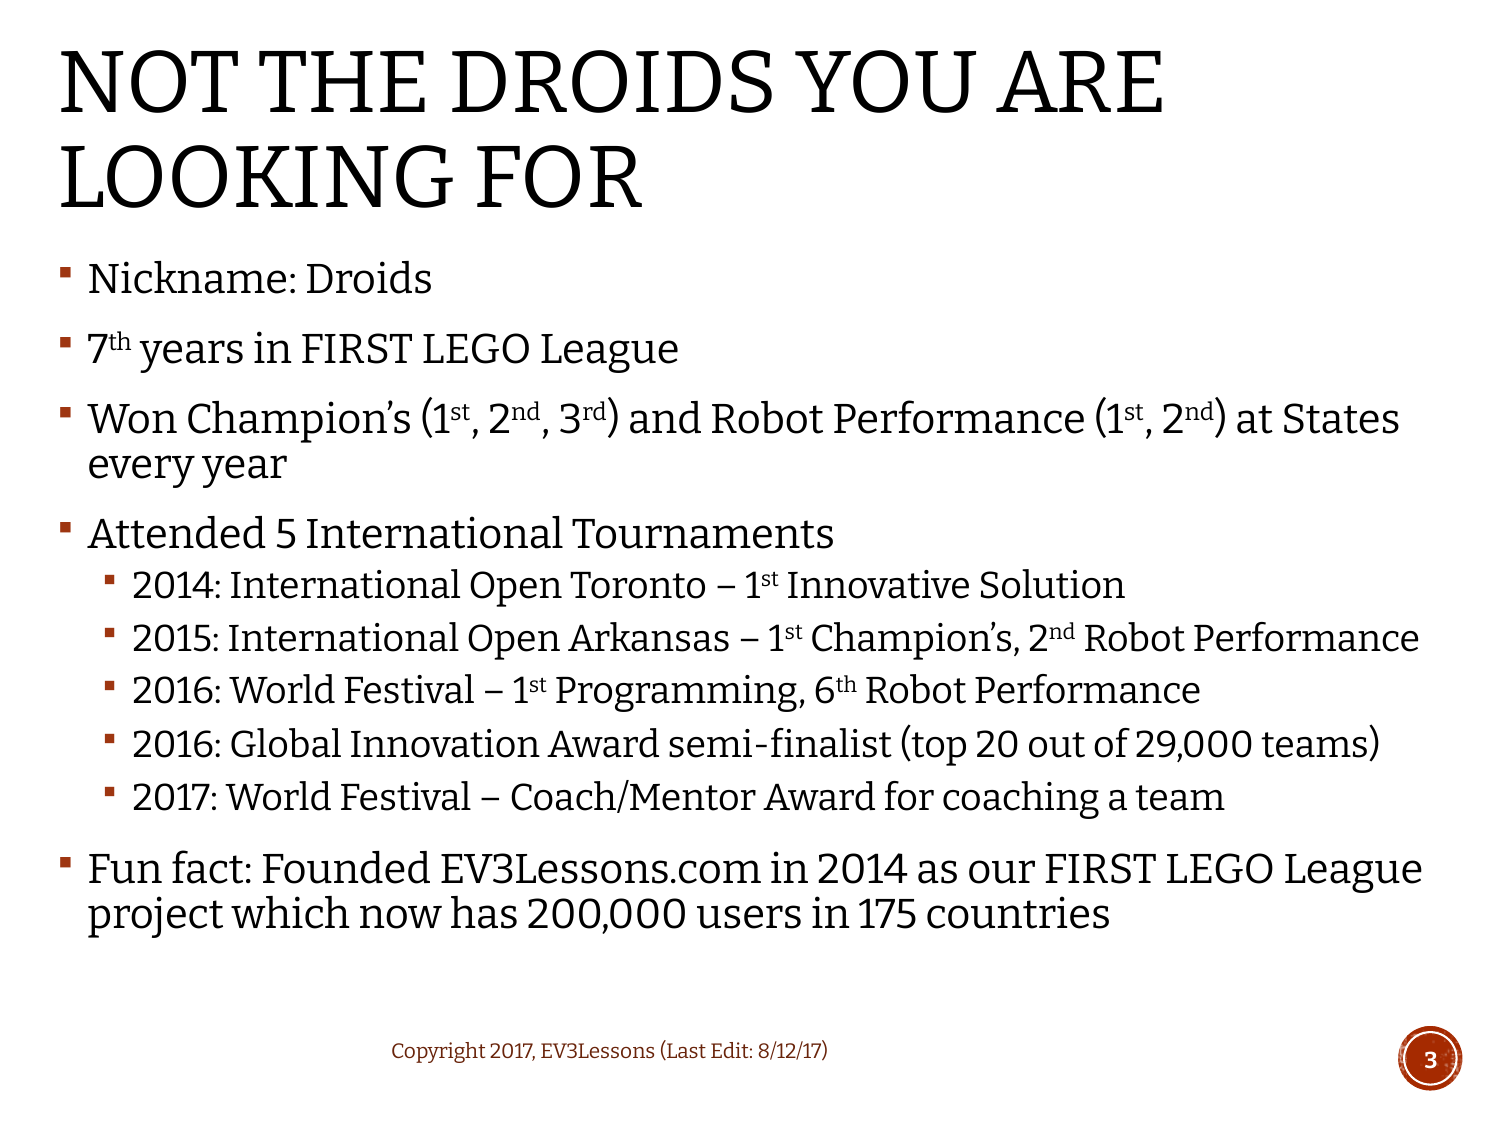

# NOT THE DROIDS YOU ARE LOOKING FOR
Nickname: Droids
7th years in FIRST LEGO League
Won Champion’s (1st, 2nd, 3rd) and Robot Performance (1st, 2nd) at States every year
Attended 5 International Tournaments
2014: International Open Toronto – 1st Innovative Solution
2015: International Open Arkansas – 1st Champion’s, 2nd Robot Performance
2016: World Festival – 1st Programming, 6th Robot Performance
2016: Global Innovation Award semi-finalist (top 20 out of 29,000 teams)
2017: World Festival – Coach/Mentor Award for coaching a team
Fun fact: Founded EV3Lessons.com in 2014 as our FIRST LEGO League project which now has 200,000 users in 175 countries
Copyright 2017, EV3Lessons (Last Edit: 8/12/17)
3